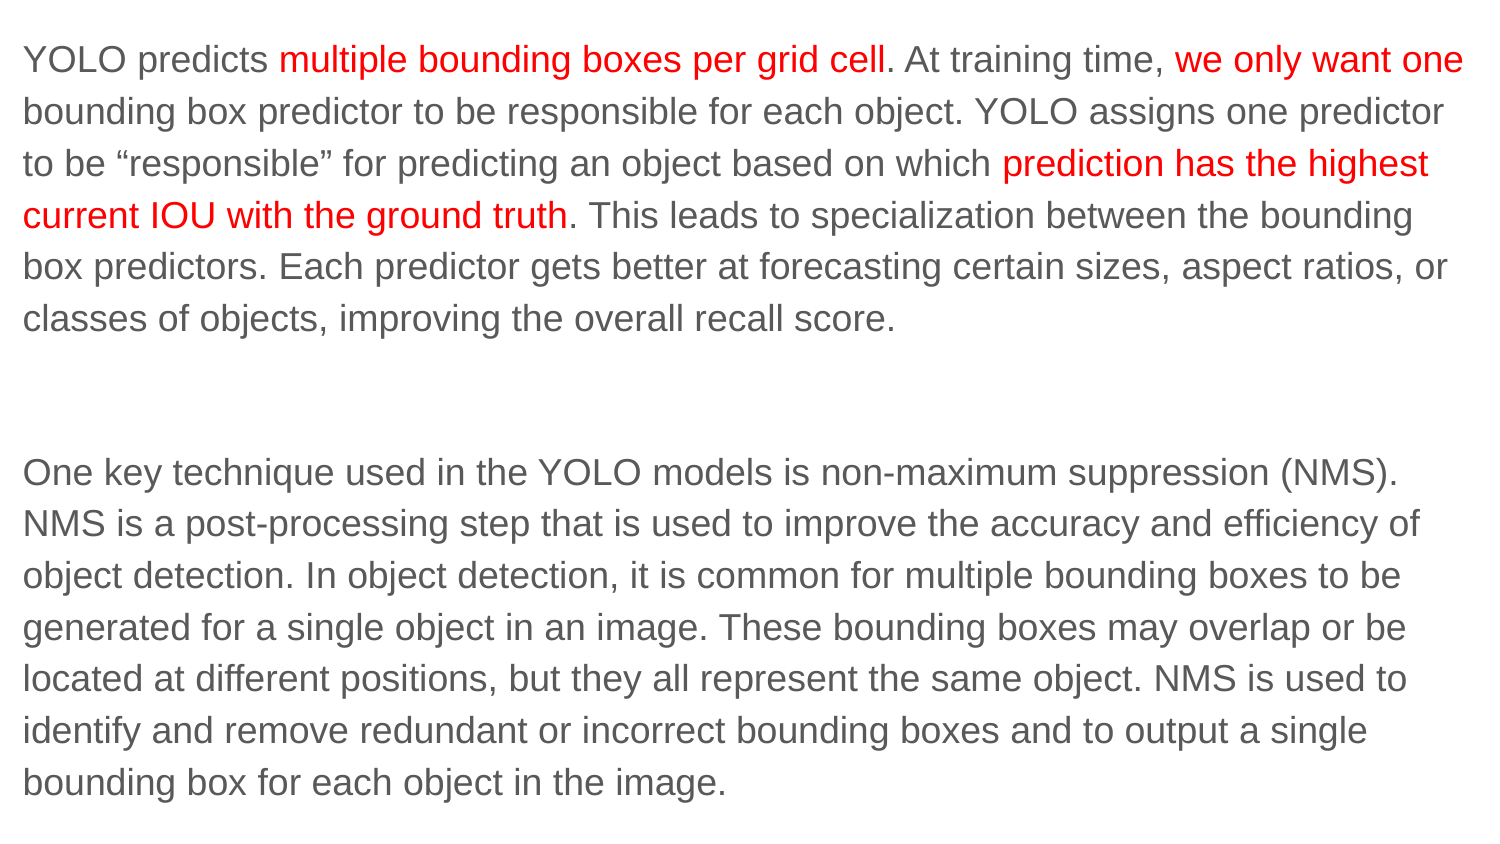

YOLO predicts multiple bounding boxes per grid cell. At training time, we only want one bounding box predictor to be responsible for each object. YOLO assigns one predictor to be “responsible” for predicting an object based on which prediction has the highest current IOU with the ground truth. This leads to specialization between the bounding box predictors. Each predictor gets better at forecasting certain sizes, aspect ratios, or classes of objects, improving the overall recall score.

One key technique used in the YOLO models is non-maximum suppression (NMS). NMS is a post-processing step that is used to improve the accuracy and efficiency of object detection. In object detection, it is common for multiple bounding boxes to be generated for a single object in an image. These bounding boxes may overlap or be located at different positions, but they all represent the same object. NMS is used to identify and remove redundant or incorrect bounding boxes and to output a single bounding box for each object in the image.